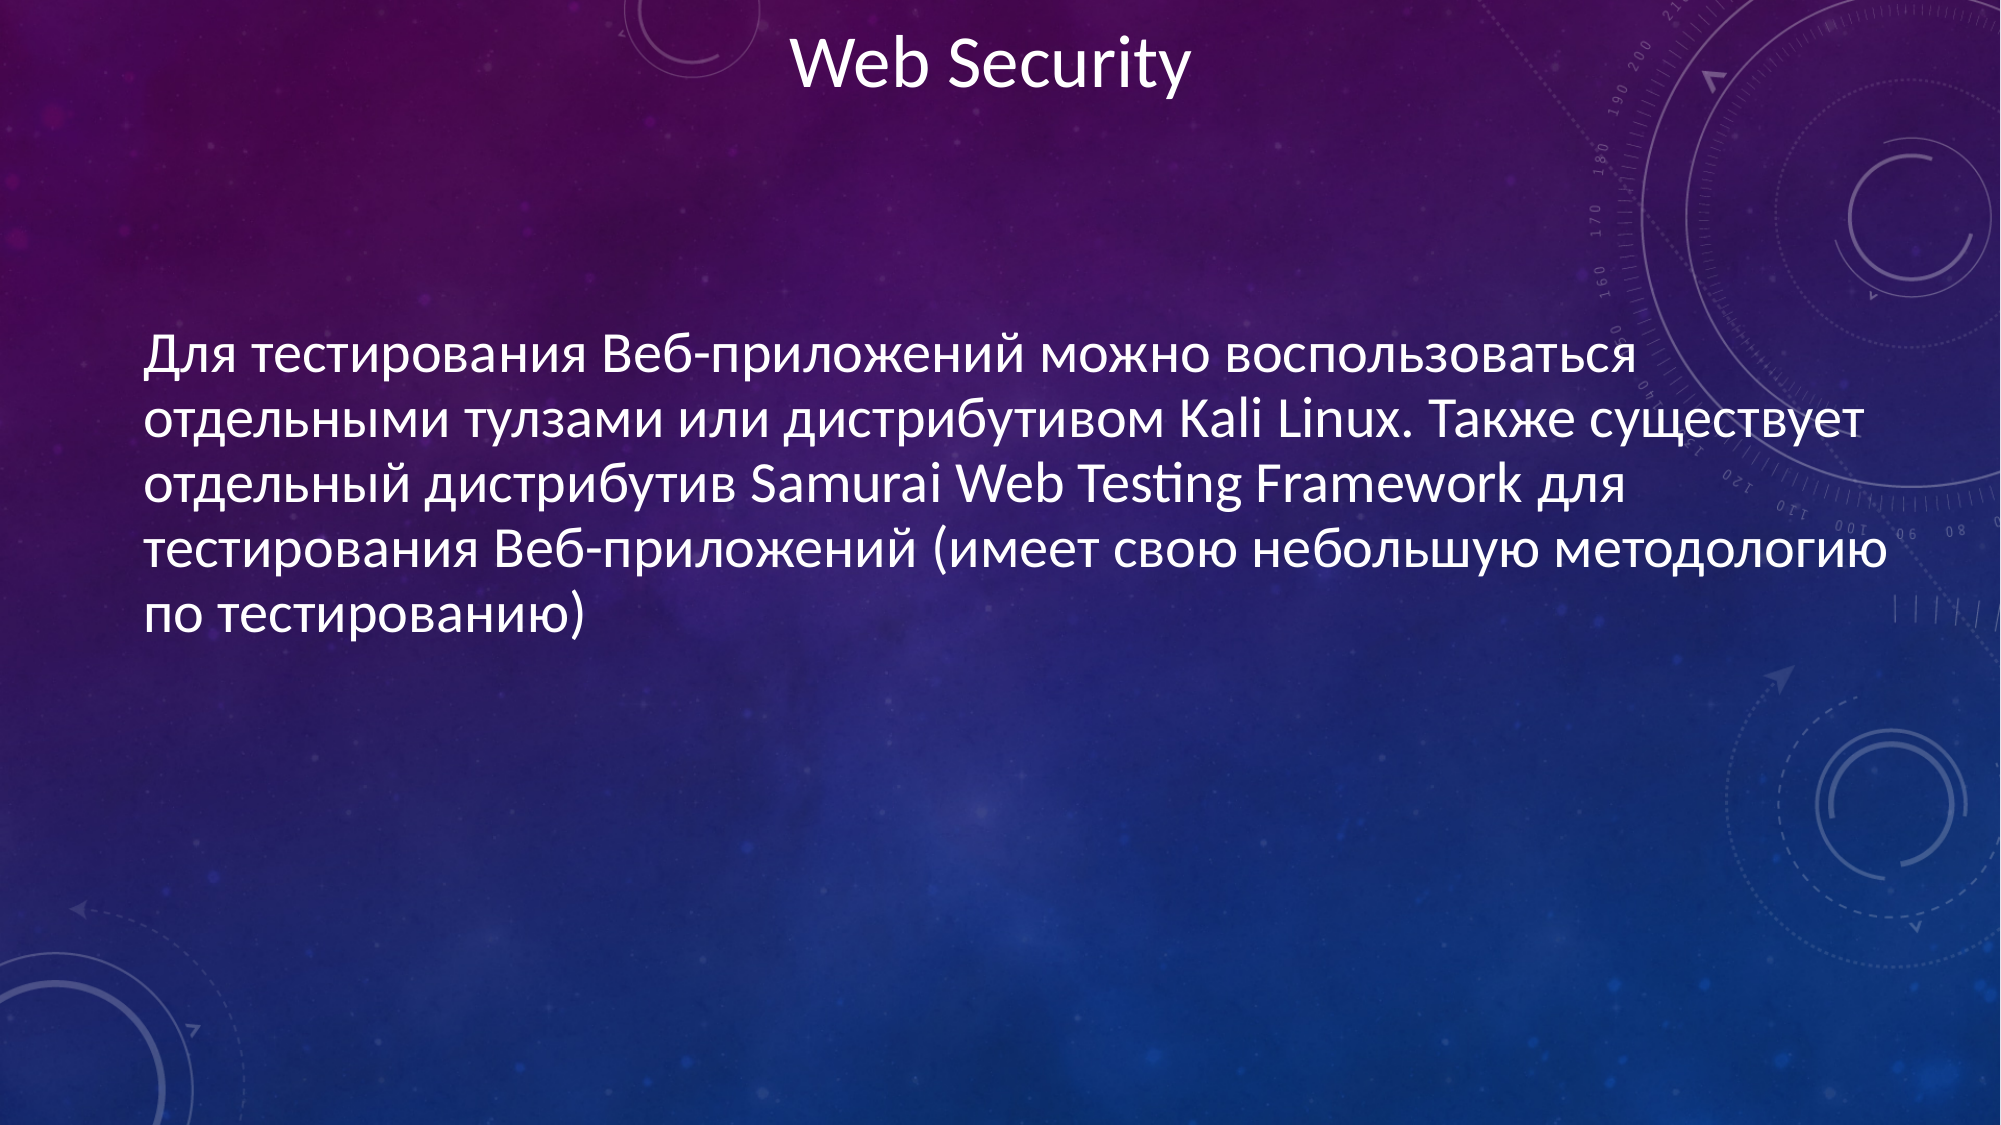

Web Security

Для тестирования Веб-приложений можно воспользоваться отдельными тулзами или дистрибутивом Kali Linux. Также существует отдельный дистрибутив Samurai Web Testing Framework для тестирования Веб-приложений (имеет свою небольшую методологию по тестированию)